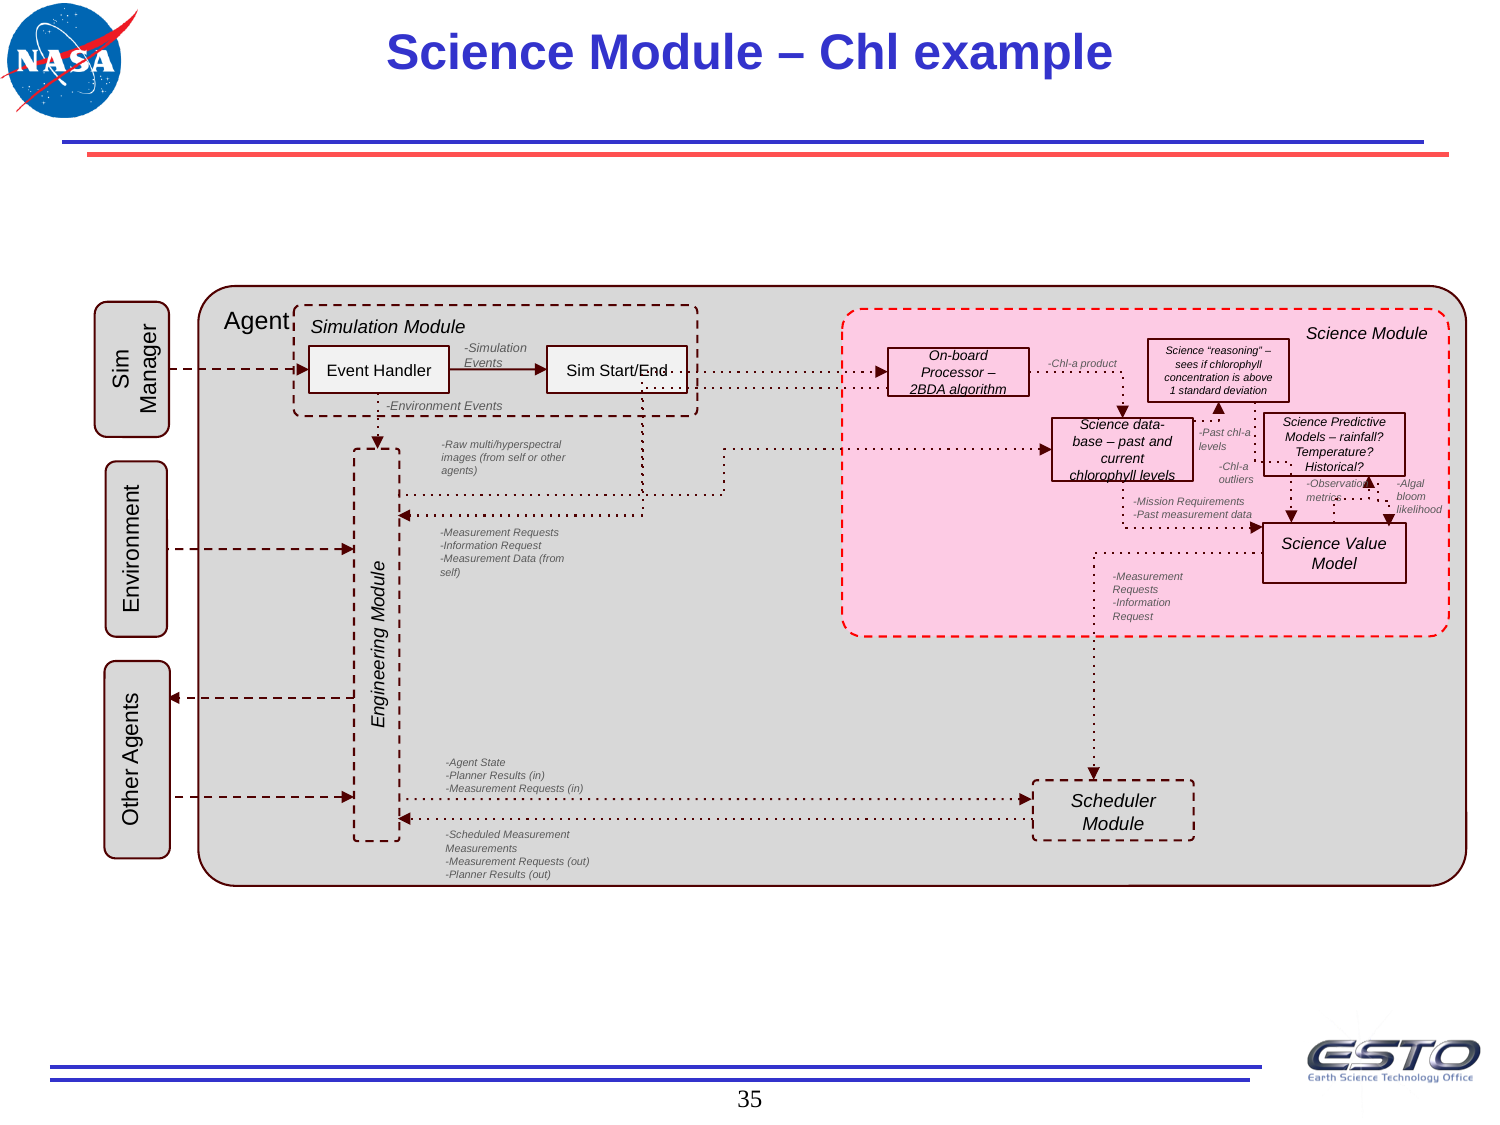

# Science Module – Chl example
Agent
Simulation Module
Science Module
Sim Manager
-Simulation Events
Science “reasoning” – sees if chlorophyll concentration is above 1 standard deviation
Sim Start/End
Event Handler
On-board Processor – 2BDA algorithm
-Chl-a product
-Environment Events
Science Predictive Models – rainfall? Temperature? Historical?
Science data-base – past and current chlorophyll levels
-Past chl-a levels
-Raw multi/hyperspectral images (from self or other agents)
-Chl-a outliers
-Algal bloom likelihood
-Observation metrics
-Mission Requirements
-Past measurement data
Environment
-Measurement Requests
-Information Request
-Measurement Data (from self)
Science Value Model
-Measurement Requests
-Information Request
Engineering Module
Other Agents
-Agent State
-Planner Results (in)
-Measurement Requests (in)
Scheduler Module
-Scheduled Measurement Measurements
-Measurement Requests (out)
-Planner Results (out)